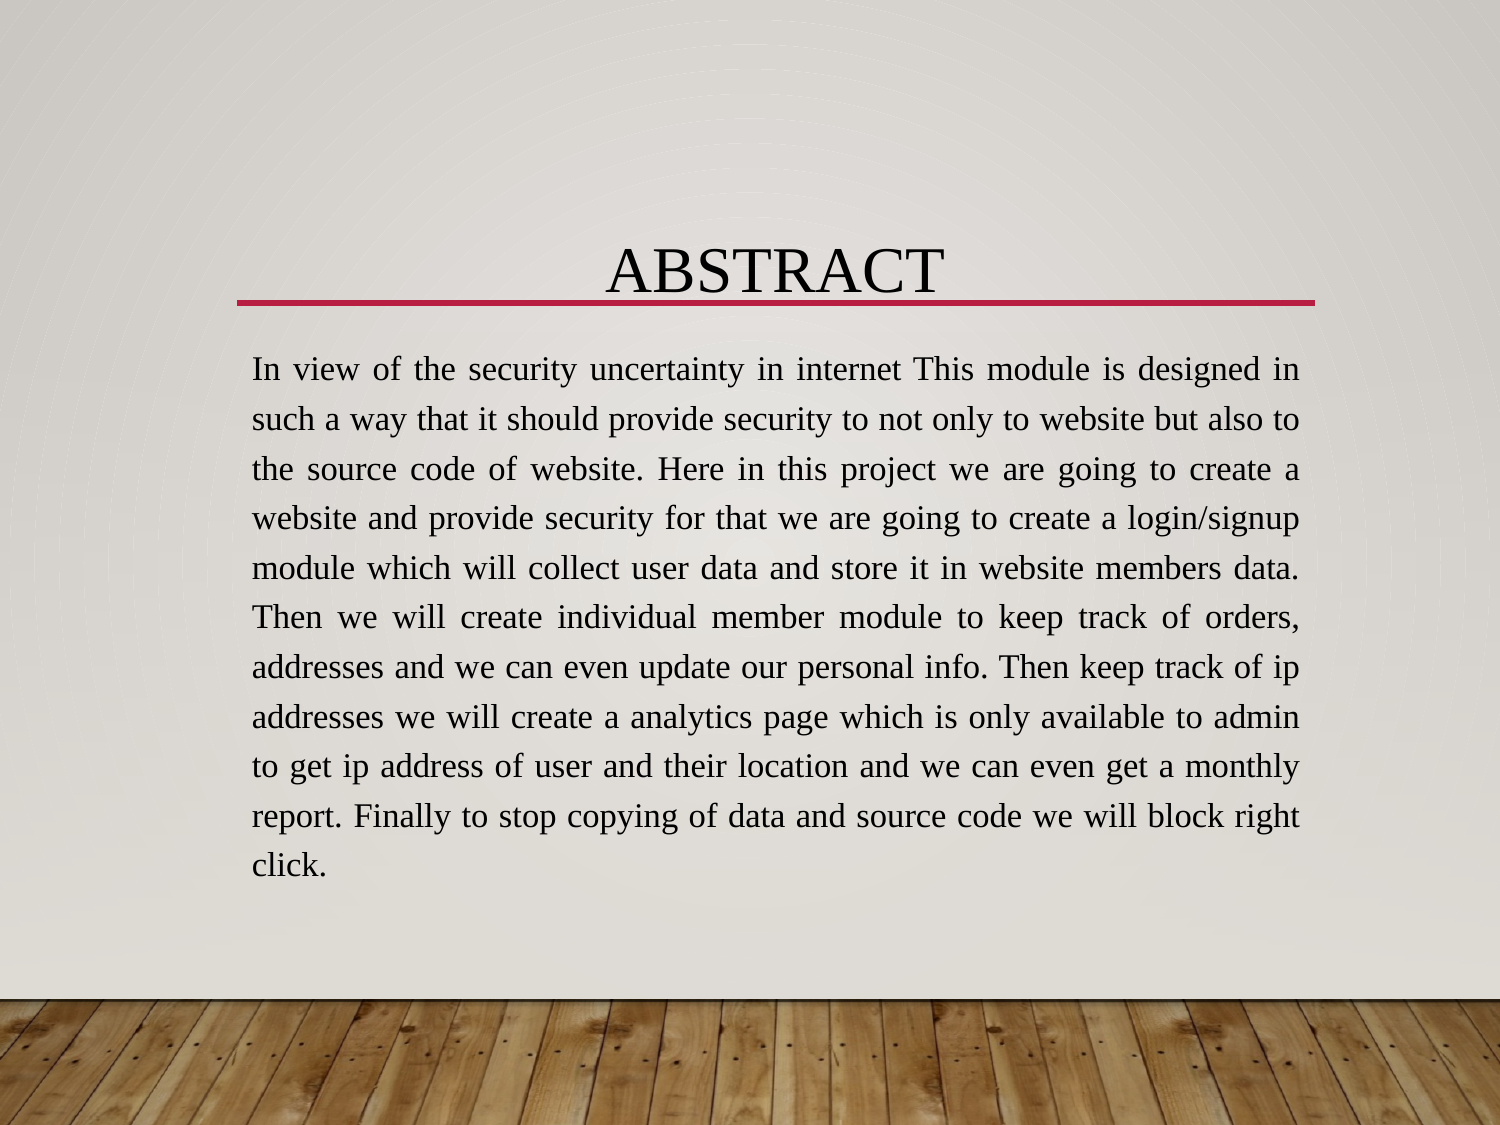

# Abstract
In view of the security uncertainty in internet This module is designed in such a way that it should provide security to not only to website but also to the source code of website. Here in this project we are going to create a website and provide security for that we are going to create a login/signup module which will collect user data and store it in website members data. Then we will create individual member module to keep track of orders, addresses and we can even update our personal info. Then keep track of ip addresses we will create a analytics page which is only available to admin to get ip address of user and their location and we can even get a monthly report. Finally to stop copying of data and source code we will block right click.